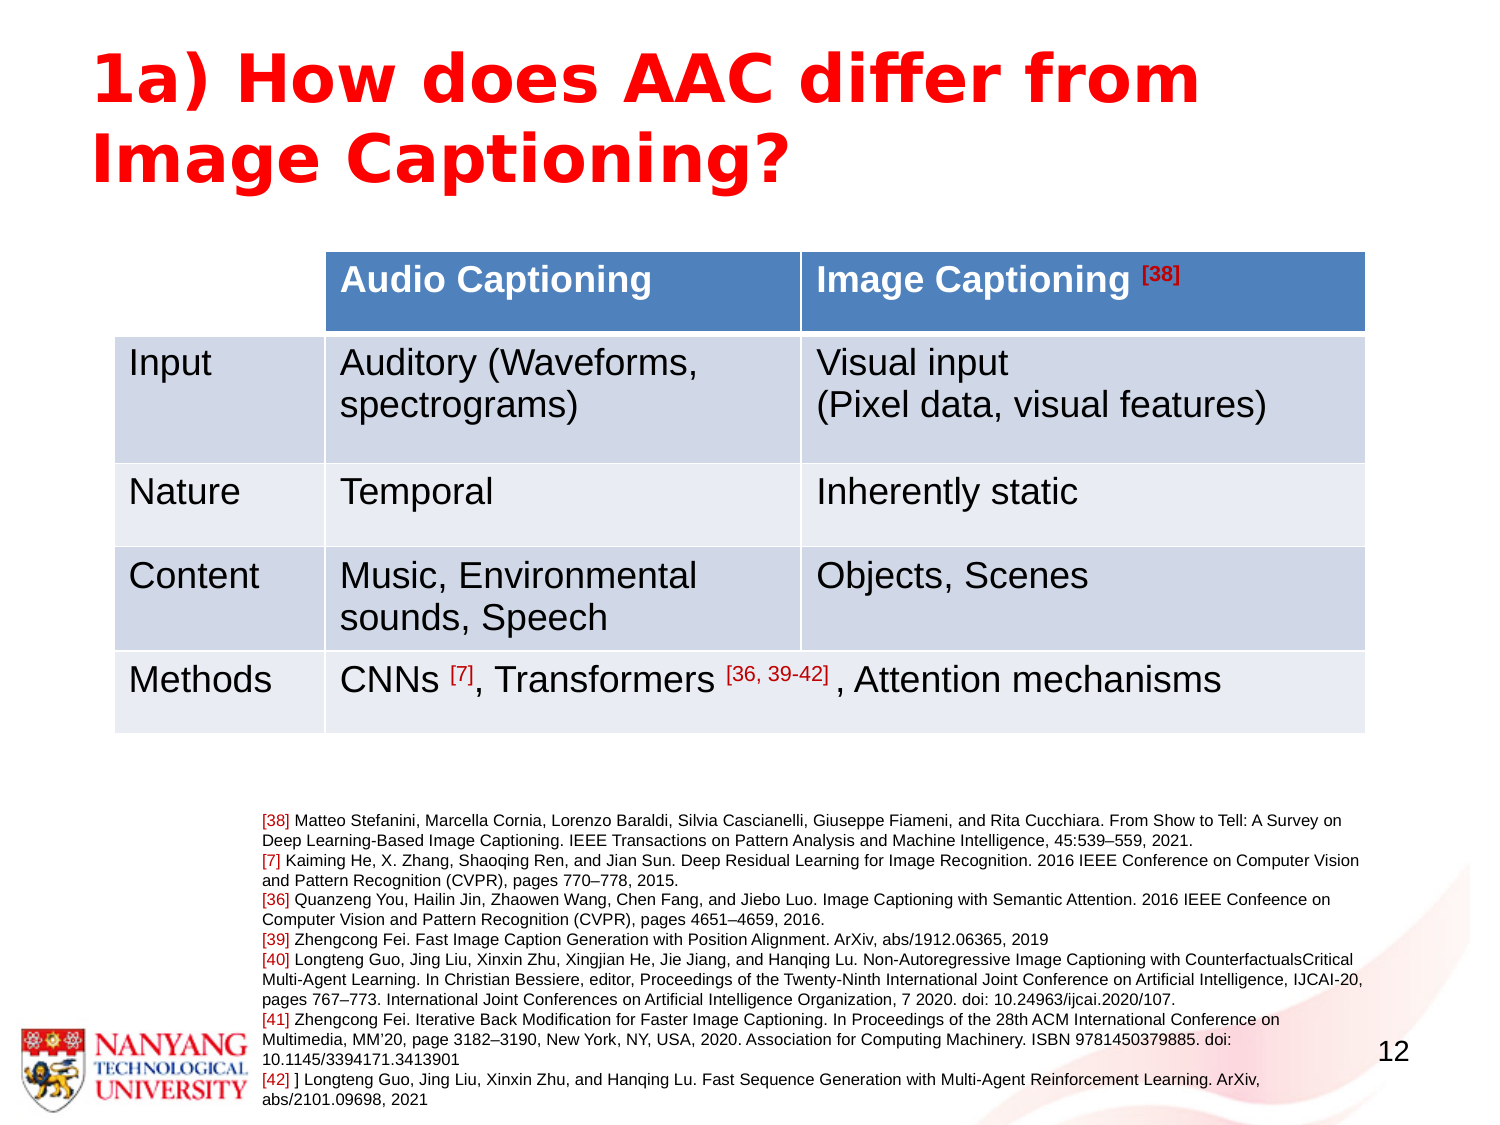

# 1a) How does AAC differ from Image Captioning?
|  | Audio Captioning | Image Captioning [38] |
| --- | --- | --- |
| Input | Auditory (Waveforms, spectrograms) | Visual input (Pixel data, visual features) |
| Nature | Temporal | Inherently static |
| Content | Music, Environmental sounds, Speech | Objects, Scenes |
| Methods | CNNs [7], Transformers [36, 39-42] , Attention mechanisms |  |
[38] Matteo Stefanini, Marcella Cornia, Lorenzo Baraldi, Silvia Cascianelli, Giuseppe Fiameni, and Rita Cucchiara. From Show to Tell: A Survey on Deep Learning-Based Image Captioning. IEEE Transactions on Pattern Analysis and Machine Intelligence, 45:539–559, 2021.
[7] Kaiming He, X. Zhang, Shaoqing Ren, and Jian Sun. Deep Residual Learning for Image Recognition. 2016 IEEE Conference on Computer Vision and Pattern Recognition (CVPR), pages 770–778, 2015.
[36] Quanzeng You, Hailin Jin, Zhaowen Wang, Chen Fang, and Jiebo Luo. Image Captioning with Semantic Attention. 2016 IEEE Confeence on Computer Vision and Pattern Recognition (CVPR), pages 4651–4659, 2016.
[39] Zhengcong Fei. Fast Image Caption Generation with Position Alignment. ArXiv, abs/1912.06365, 2019
[40] Longteng Guo, Jing Liu, Xinxin Zhu, Xingjian He, Jie Jiang, and Hanqing Lu. Non-Autoregressive Image Captioning with CounterfactualsCritical Multi-Agent Learning. In Christian Bessiere, editor, Proceedings of the Twenty-Ninth International Joint Conference on Artificial Intelligence, IJCAI-20, pages 767–773. International Joint Conferences on Artificial Intelligence Organization, 7 2020. doi: 10.24963/ijcai.2020/107.
[41] Zhengcong Fei. Iterative Back Modification for Faster Image Captioning. In Proceedings of the 28th ACM International Conference on Multimedia, MM’20, page 3182–3190, New York, NY, USA, 2020. Association for Computing Machinery. ISBN 9781450379885. doi: 10.1145/3394171.3413901
[42] ] Longteng Guo, Jing Liu, Xinxin Zhu, and Hanqing Lu. Fast Sequence Generation with Multi-Agent Reinforcement Learning. ArXiv, abs/2101.09698, 2021
12